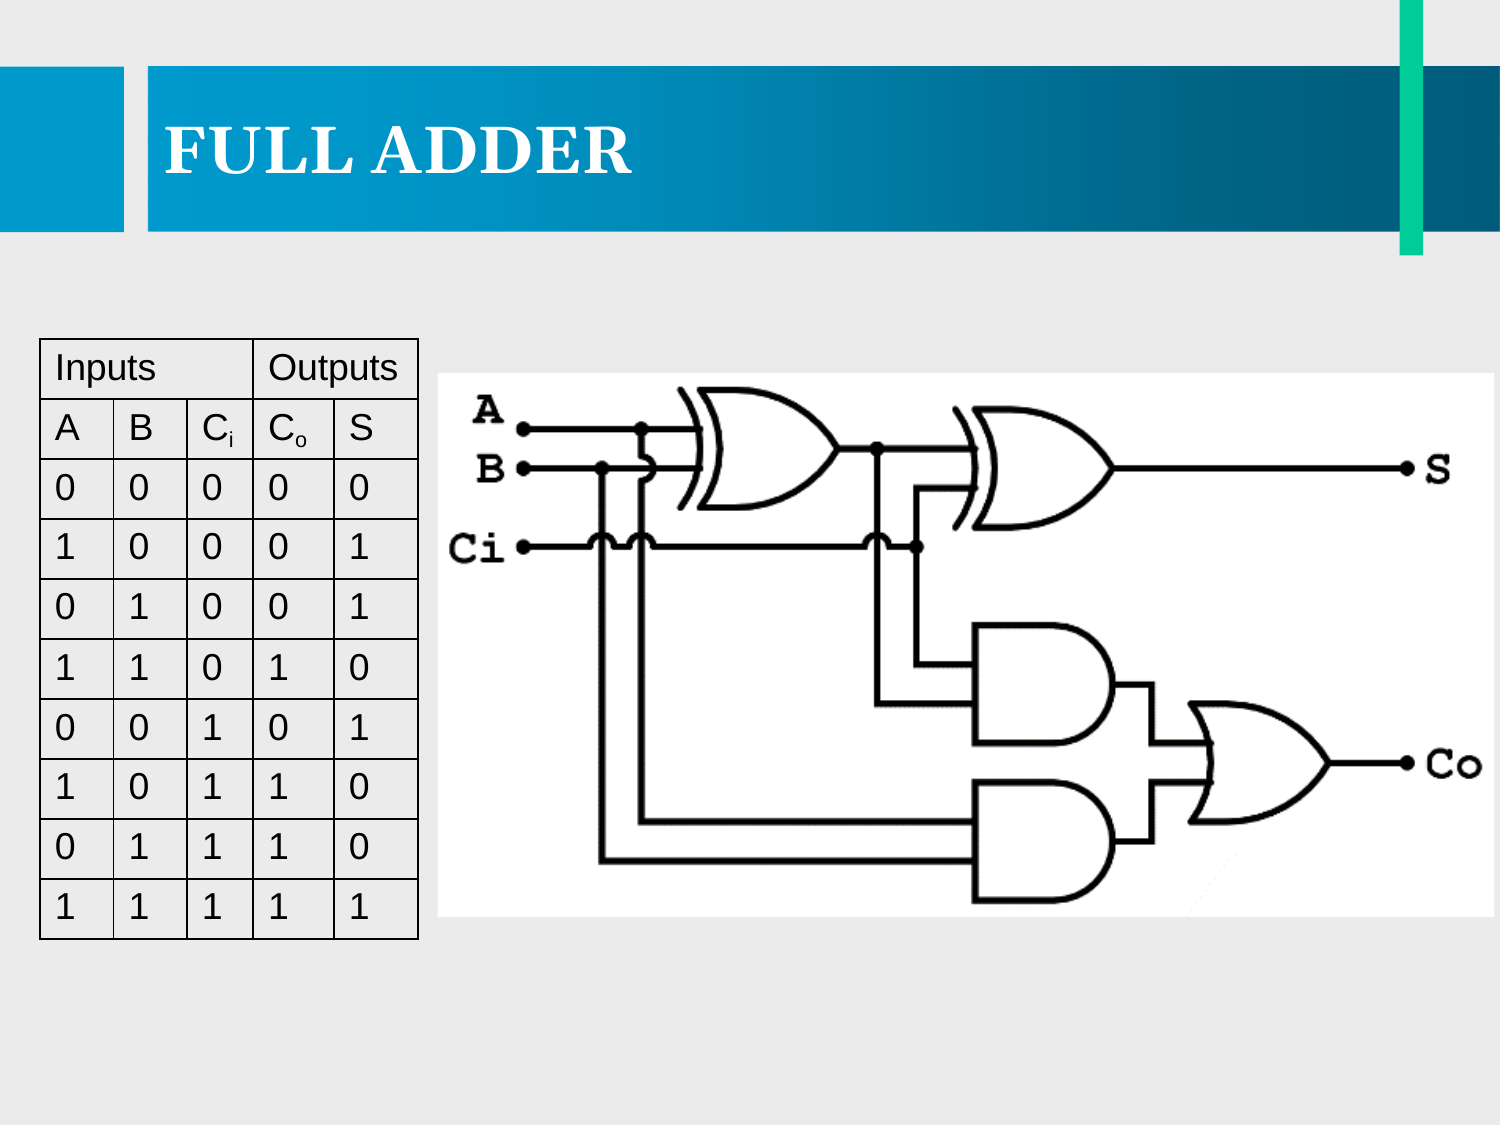

# FULL ADDER

| Inputs |  |  | Outputs |  |
| --- | --- | --- | --- | --- |
| A | B | Ci | Co | S |
| 0 | 0 | 0 | 0 | 0 |
| 1 | 0 | 0 | 0 | 1 |
| 0 | 1 | 0 | 0 | 1 |
| 1 | 1 | 0 | 1 | 0 |
| 0 | 0 | 1 | 0 | 1 |
| 1 | 0 | 1 | 1 | 0 |
| 0 | 1 | 1 | 1 | 0 |
| 1 | 1 | 1 | 1 | 1 |